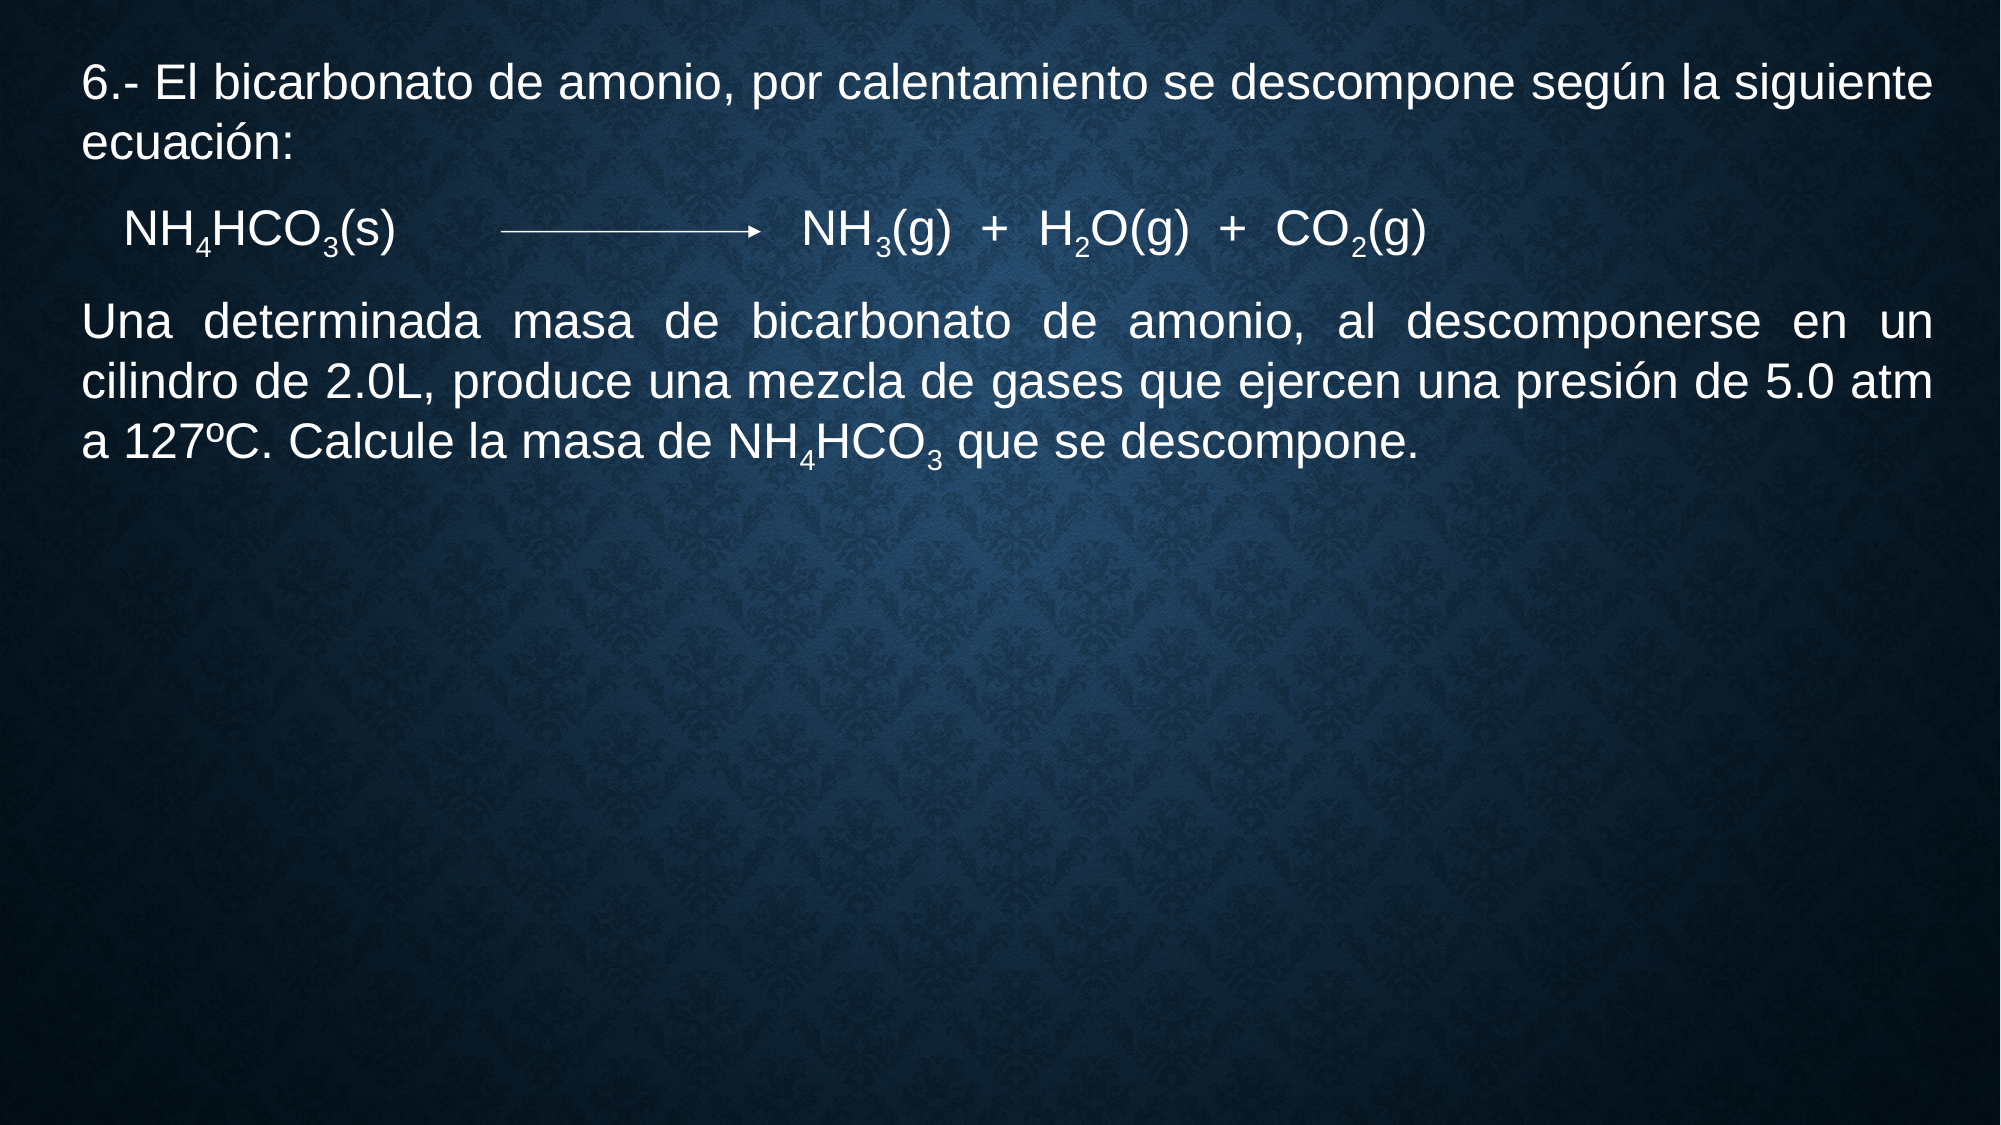

6.- El bicarbonato de amonio, por calentamiento se descompone según la siguiente ecuación:
   NH4HCO3(s)                             NH3(g)  +  H2O(g)  +  CO2(g)
Una determinada masa de bicarbonato de amonio, al descomponerse en un cilindro de 2.0L, produce una mezcla de gases que ejercen una presión de 5.0 atm a 127ºC. Calcule la masa de NH4HCO3 que se descompone.